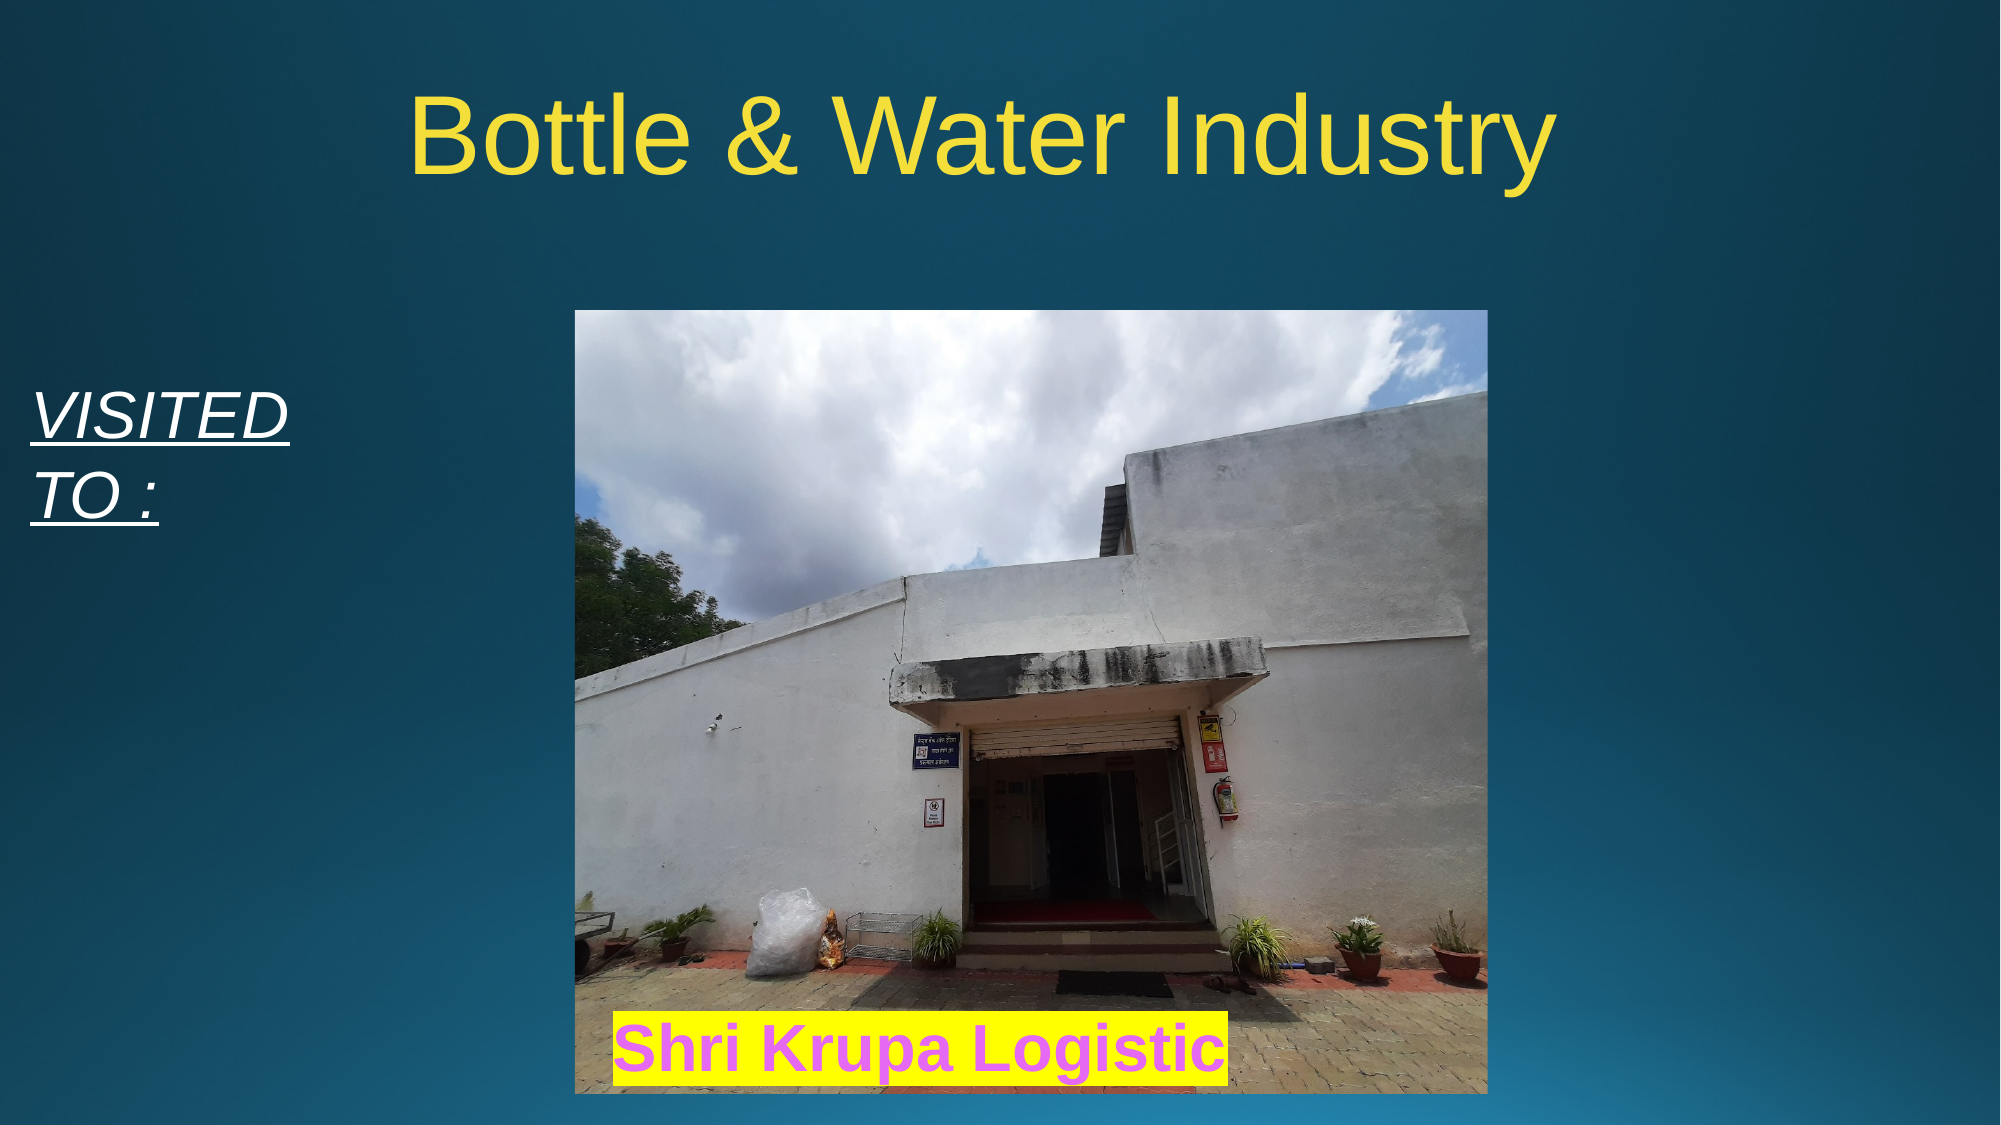

Bottle & Water Industry

VISITED TO :
Shri Krupa Logistic